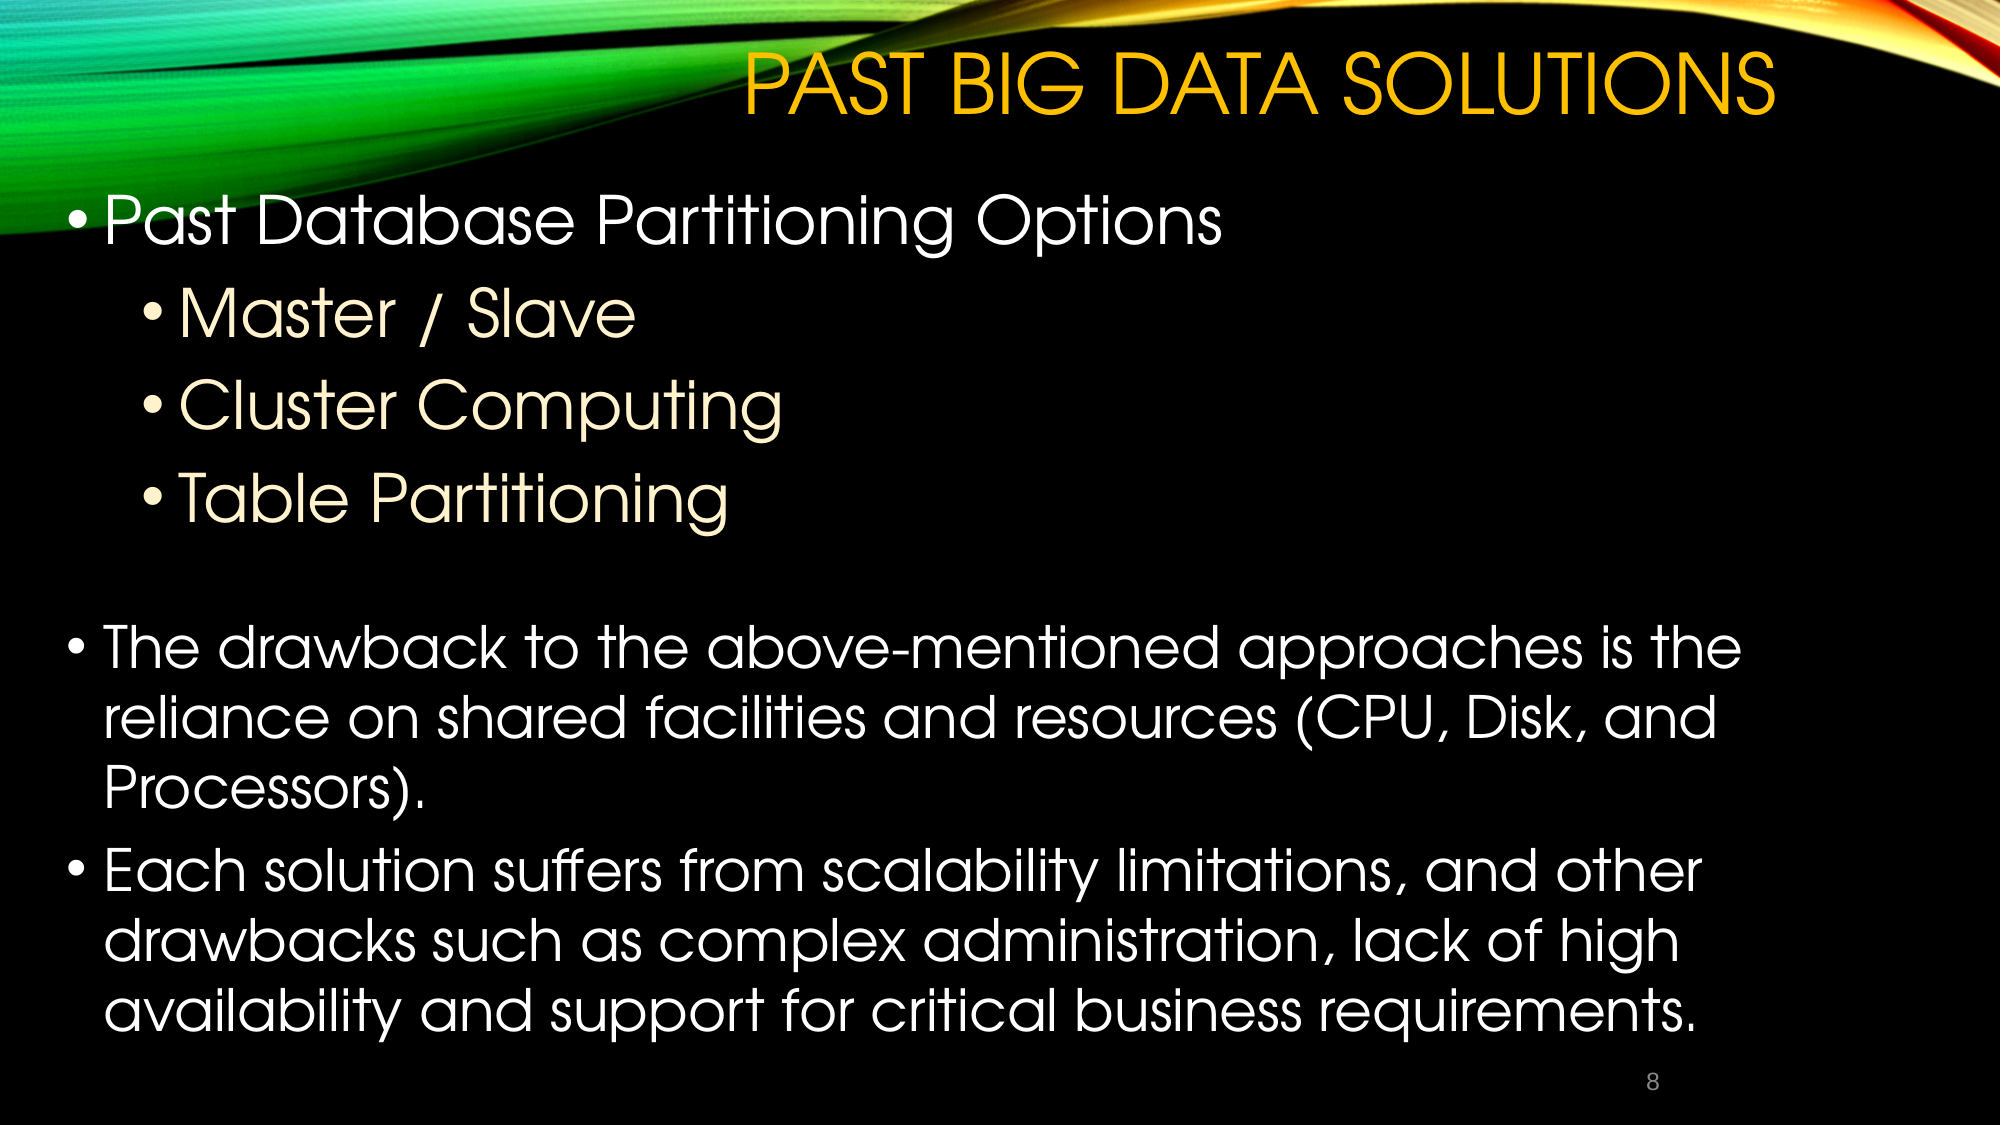

# PAST BIG DATA SOLUTIONS
Past Database Partitioning Options
Master / Slave
Cluster Computing
Table Partitioning

The drawback to the above-mentioned approaches is the reliance on shared facilities and resources (CPU, Disk, and Processors).
Each solution suffers from scalability limitations, and other drawbacks such as complex administration, lack of high availability and support for critical business requirements.
8